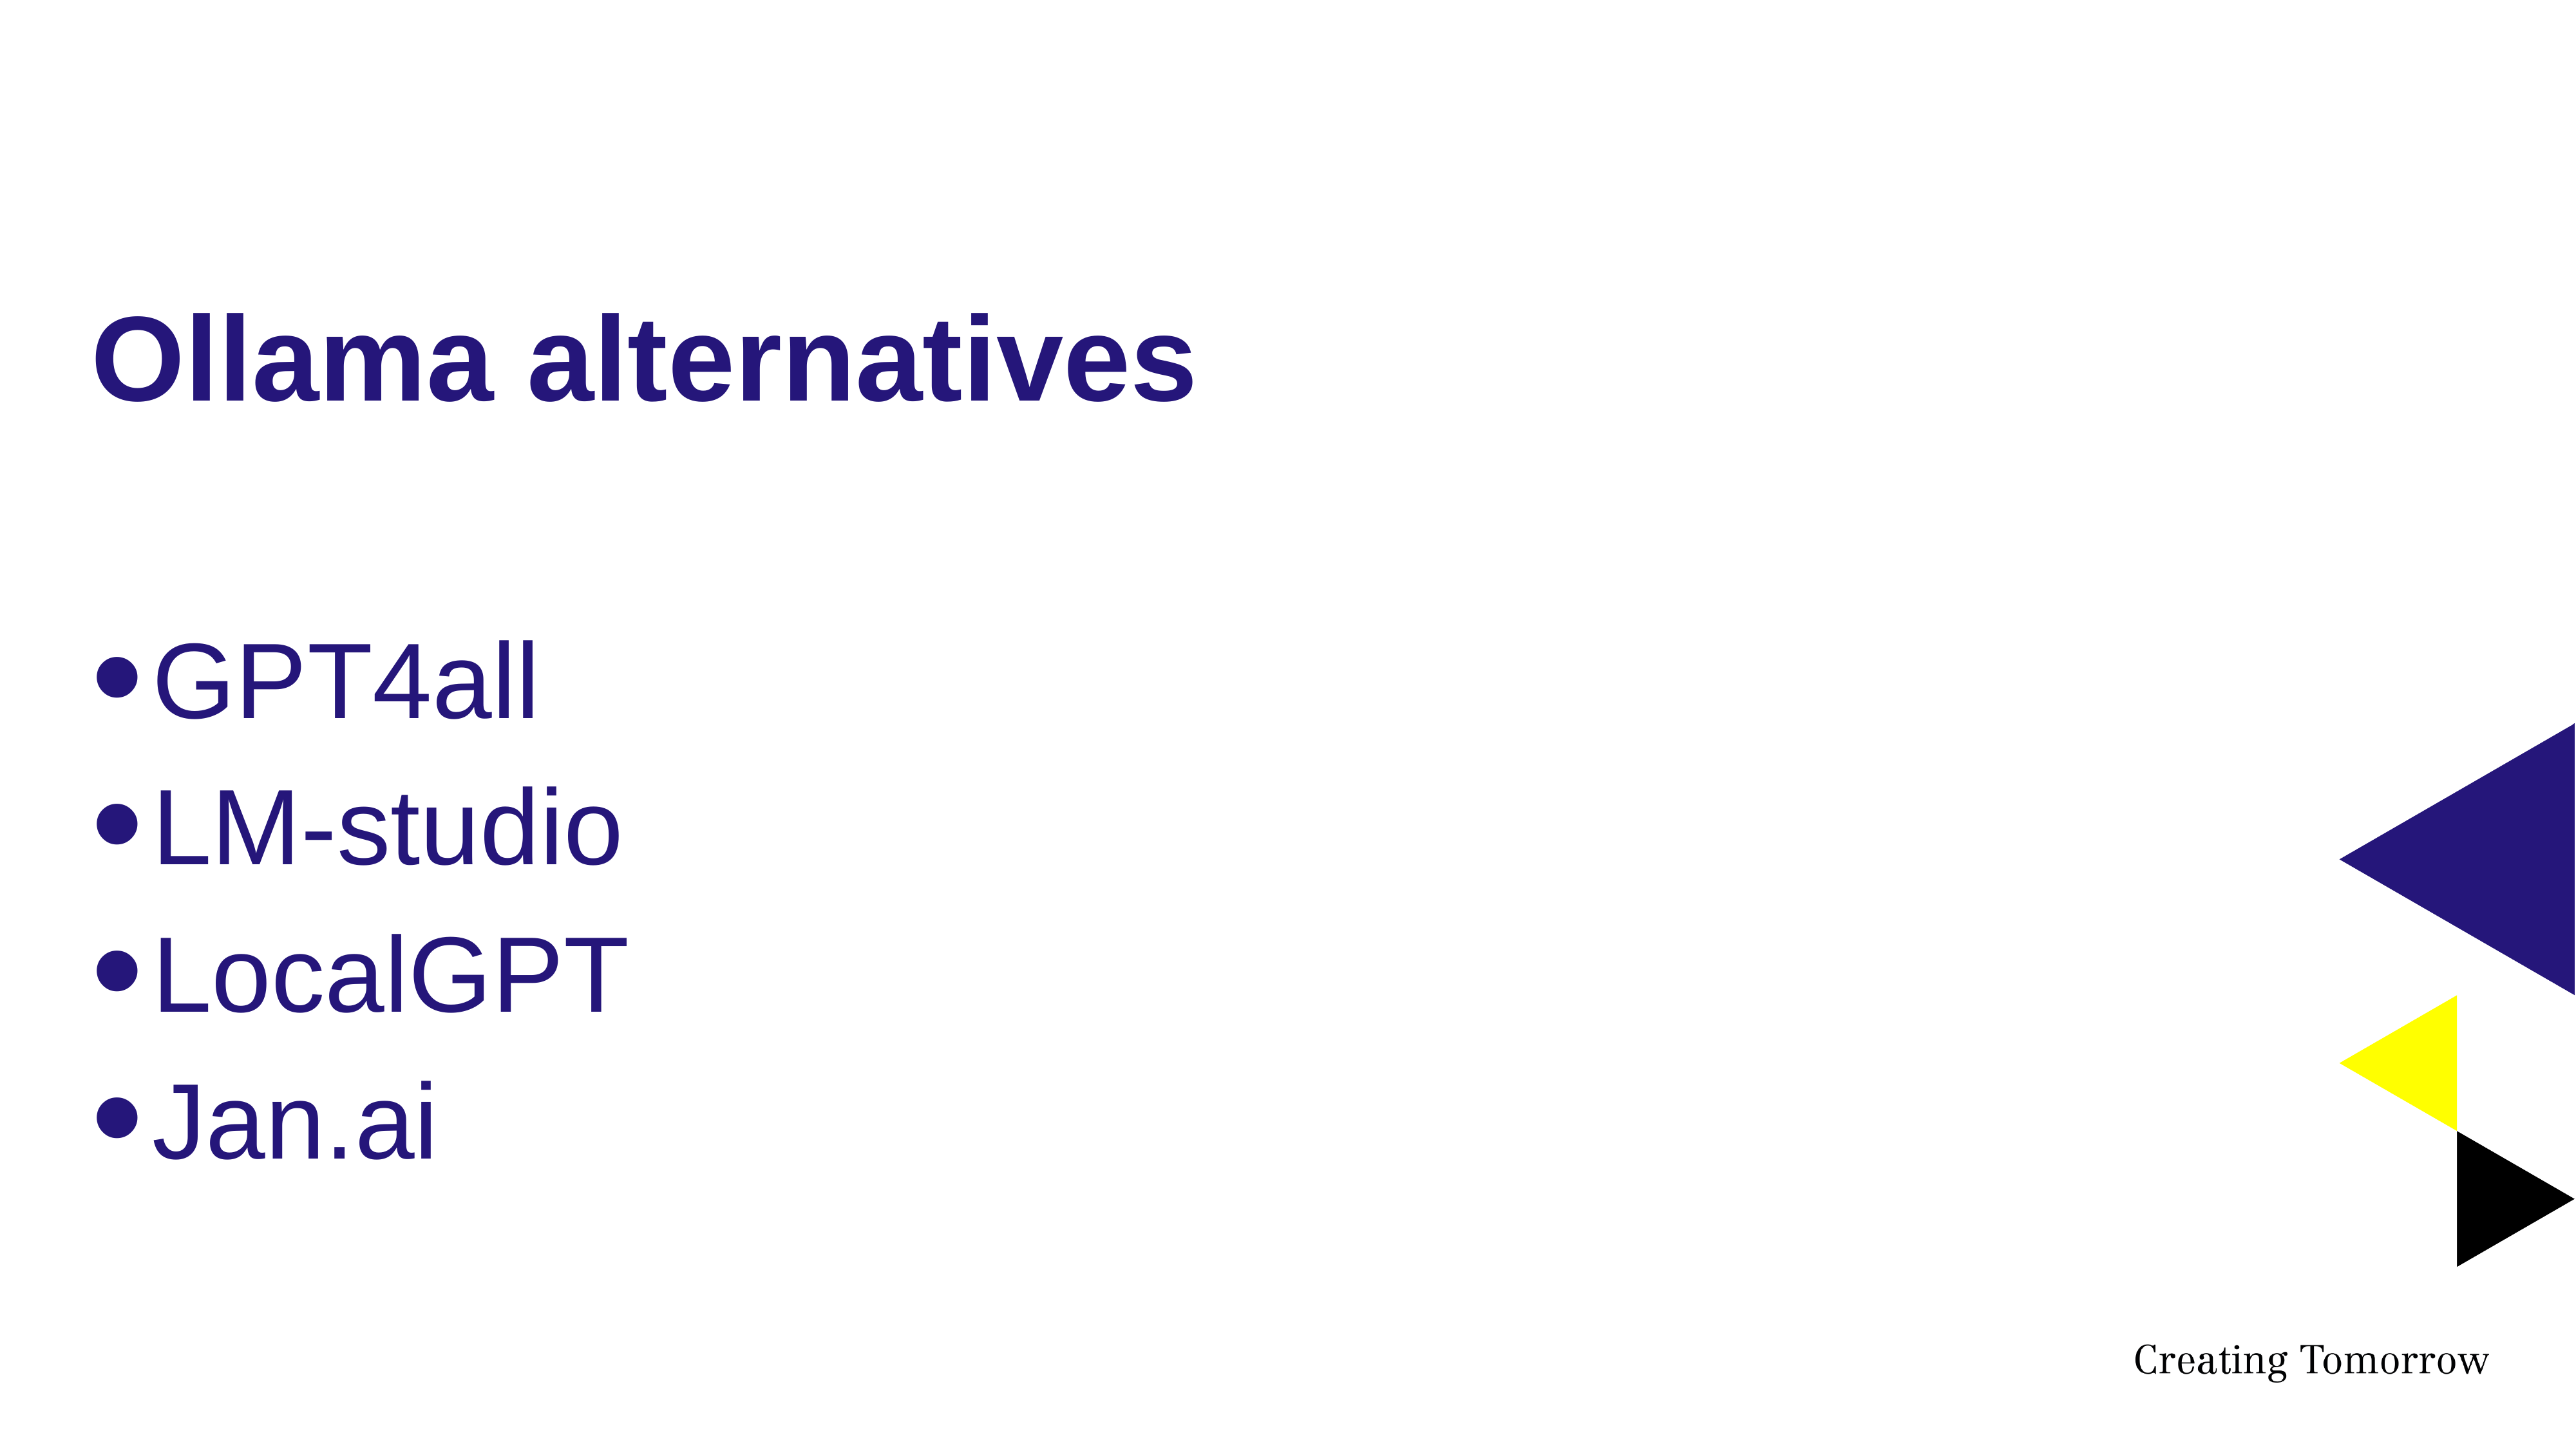

# Ollama alternatives
GPT4all
LM-studio
LocalGPT
Jan.ai